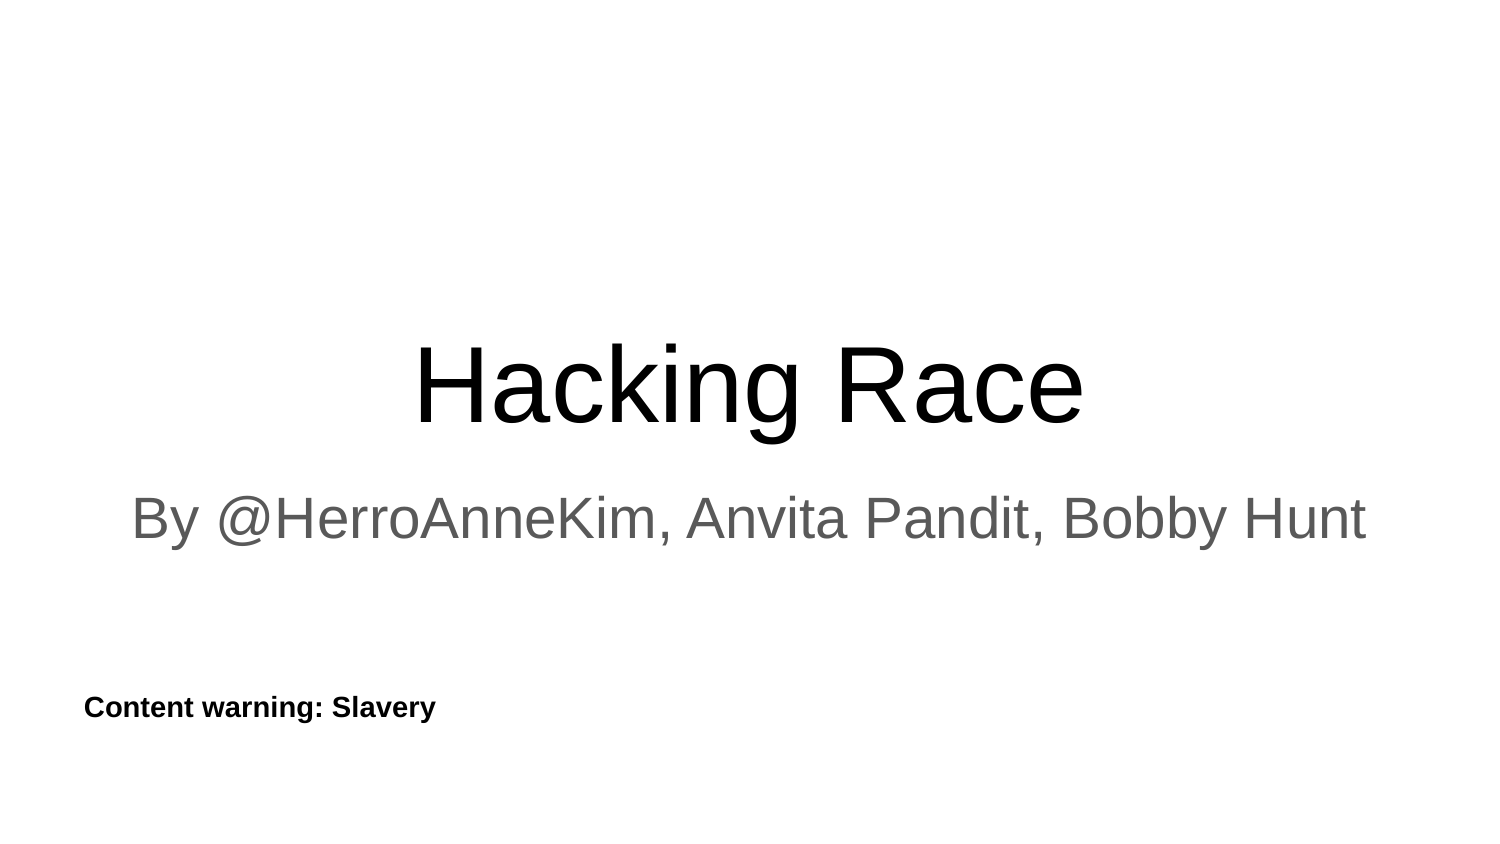

# Hacking Race
By @HerroAnneKim, Anvita Pandit, Bobby Hunt
Content warning: Slavery